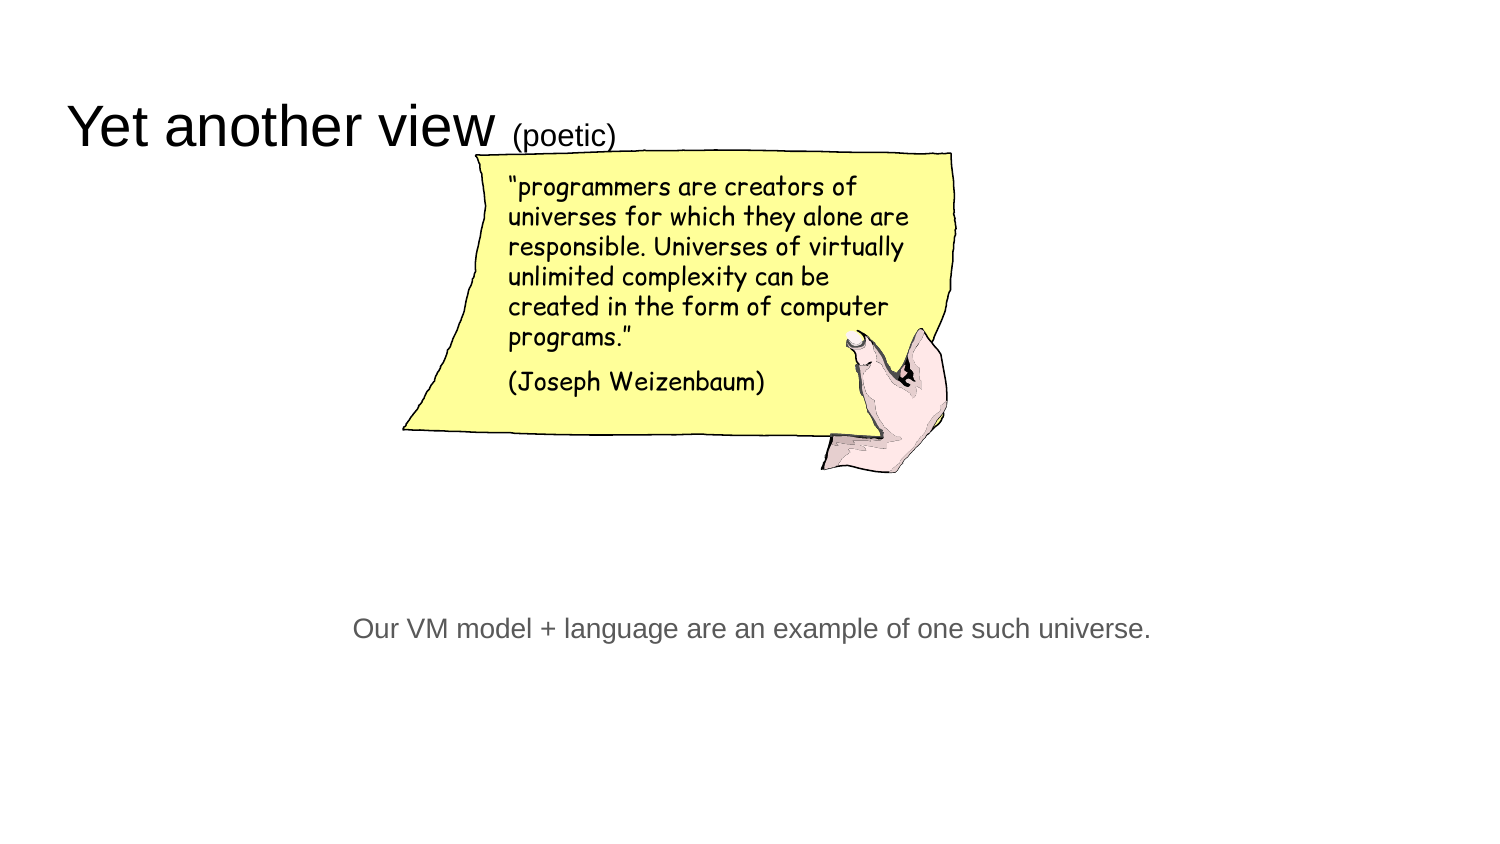

Yet another view (poetic)

“programmers are creators of universes for which they alone are responsible. Universes of virtually unlimited complexity can be created in the form of computer programs.”
(Joseph Weizenbaum)

Our VM model + language are an example of one such universe.